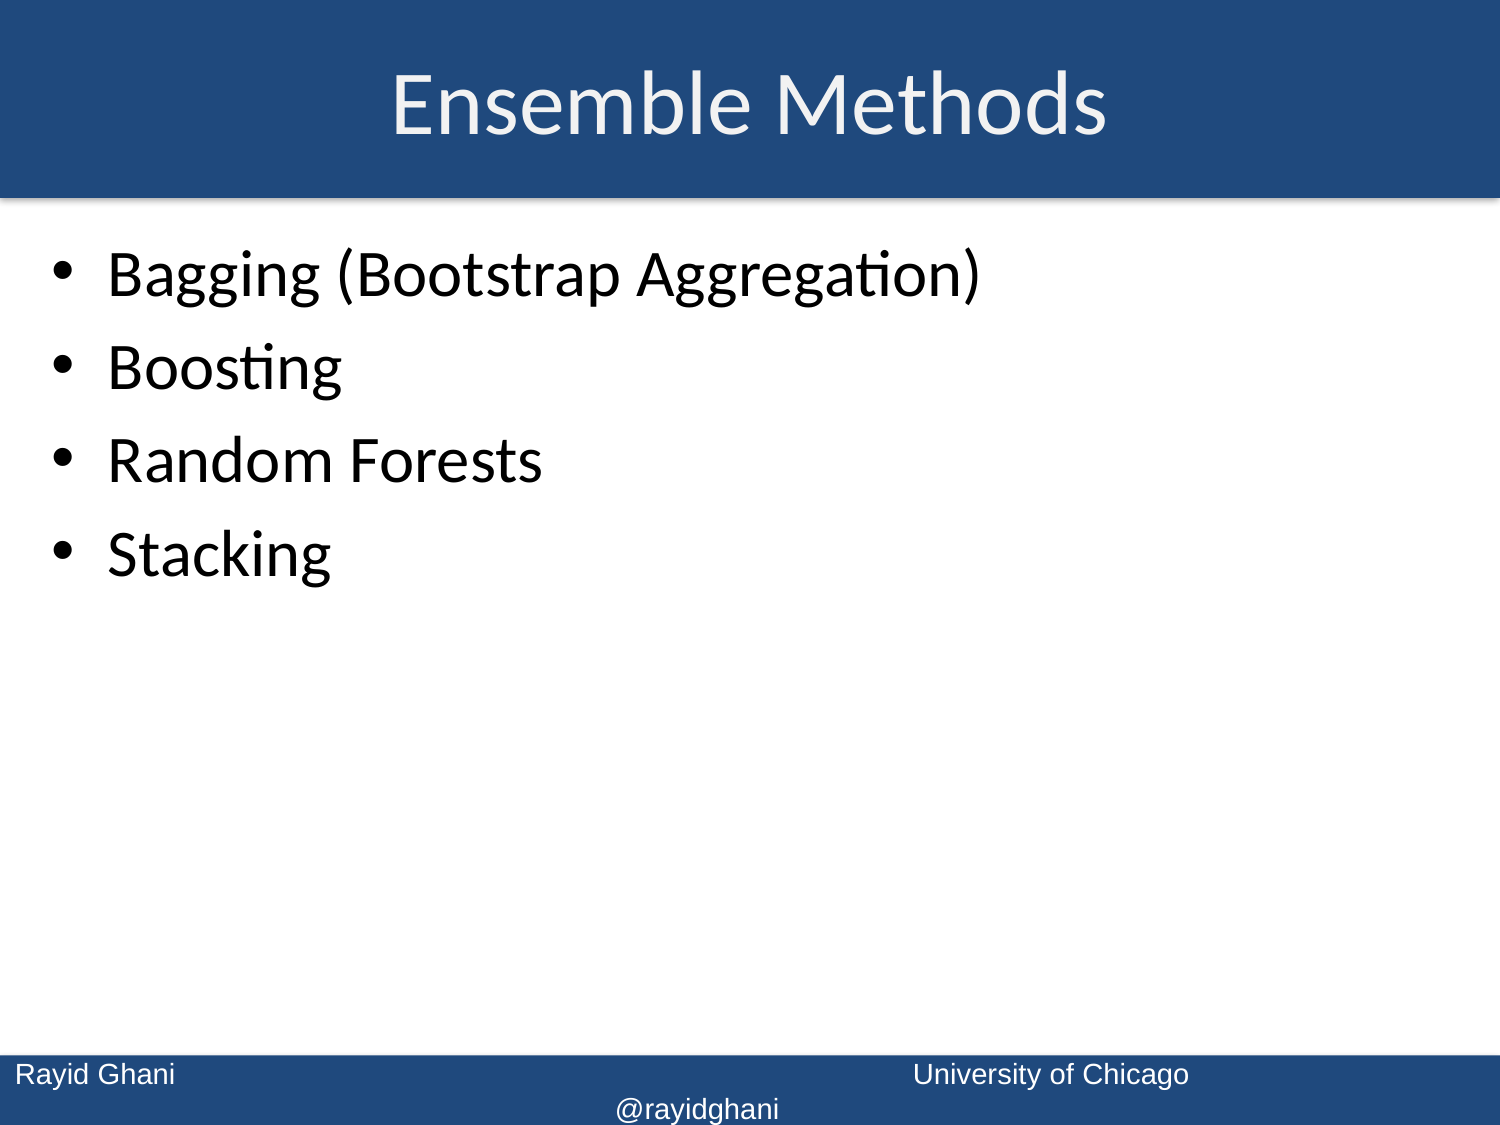

# Ensemble Methods
Bagging (Bootstrap Aggregation)
Boosting
Random Forests
Stacking